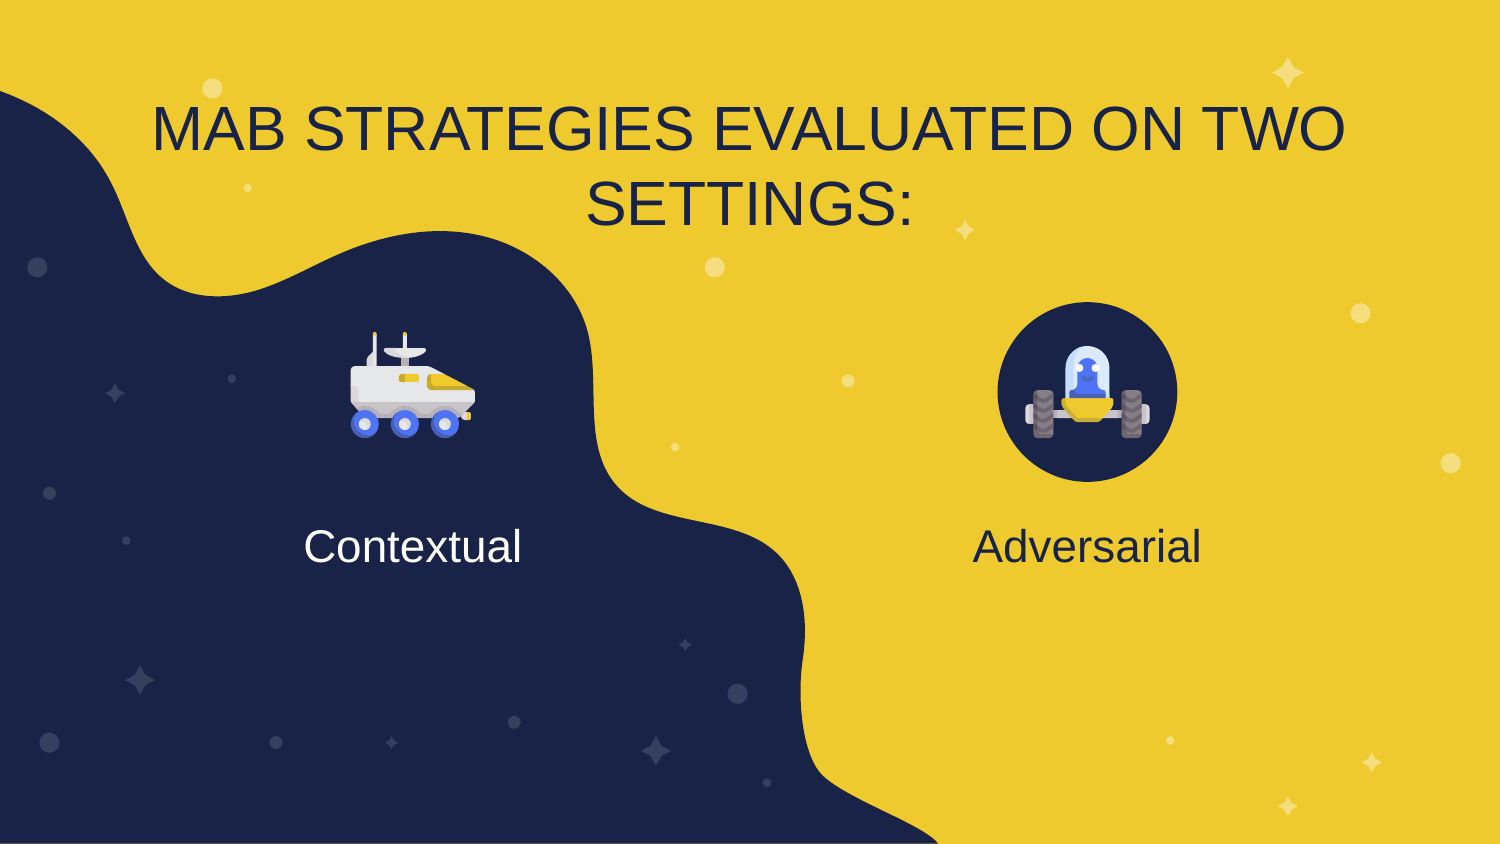

MAB STRATEGIES EVALUATED ON TWO SETTINGS:

# Contextual
Adversarial